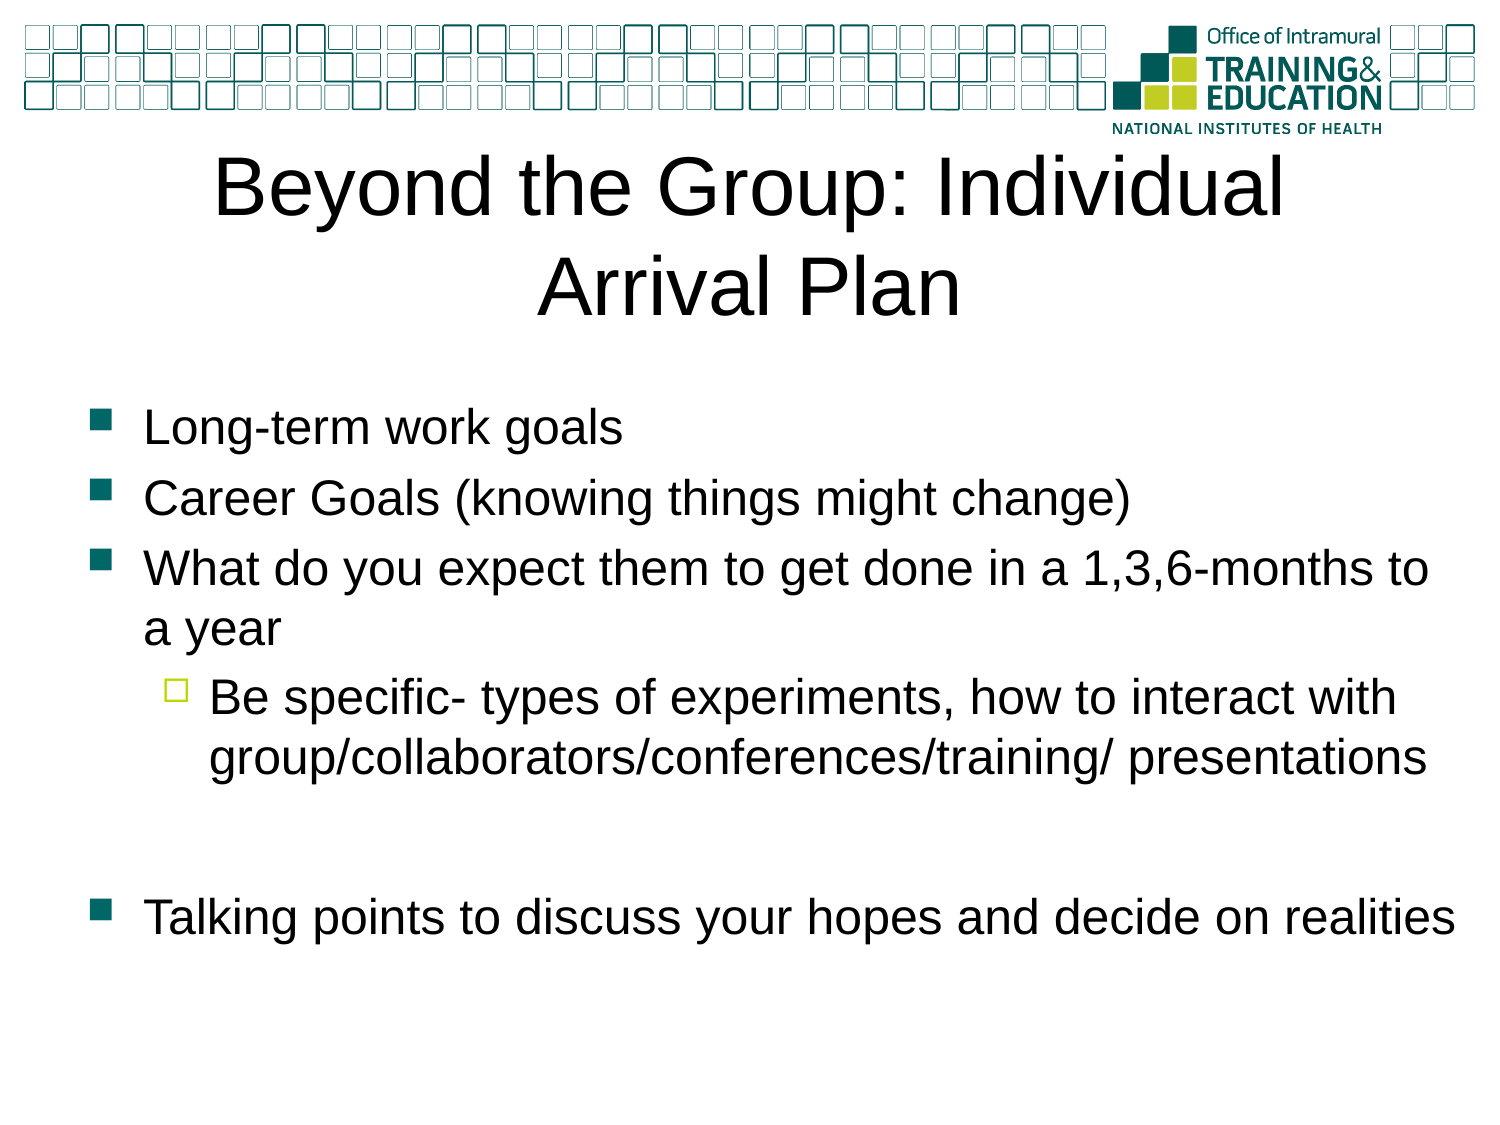

# Beyond the Group: Individual Arrival Plan
Long-term work goals
Career Goals (knowing things might change)
What do you expect them to get done in a 1,3,6-months to a year
Be specific- types of experiments, how to interact with group/collaborators/conferences/training/ presentations

Talking points to discuss your hopes and decide on realities